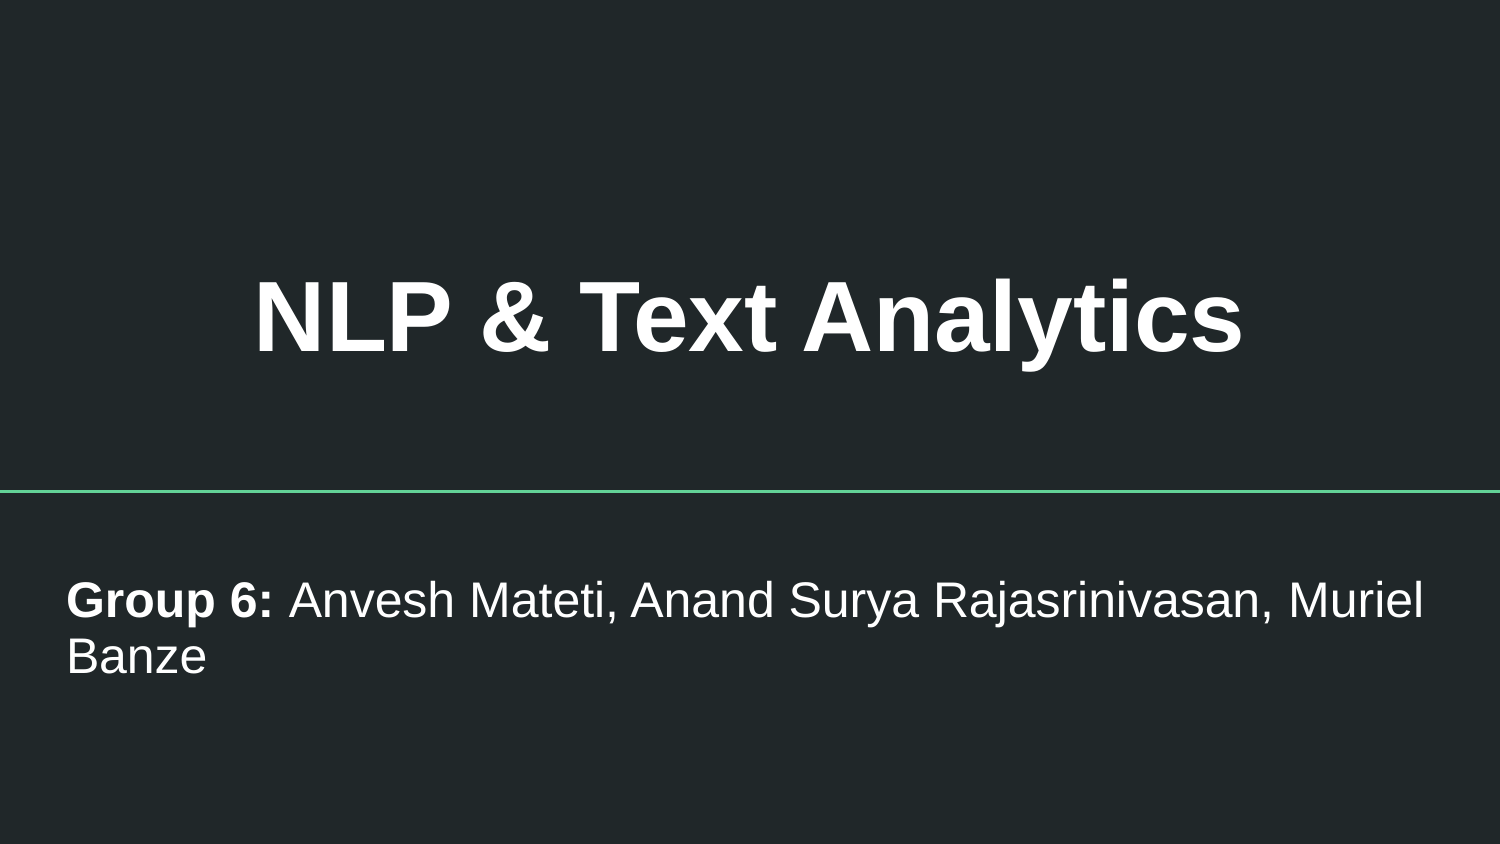

# NLP & Text Analytics
Group 6: Anvesh Mateti, Anand Surya Rajasrinivasan, Muriel Banze